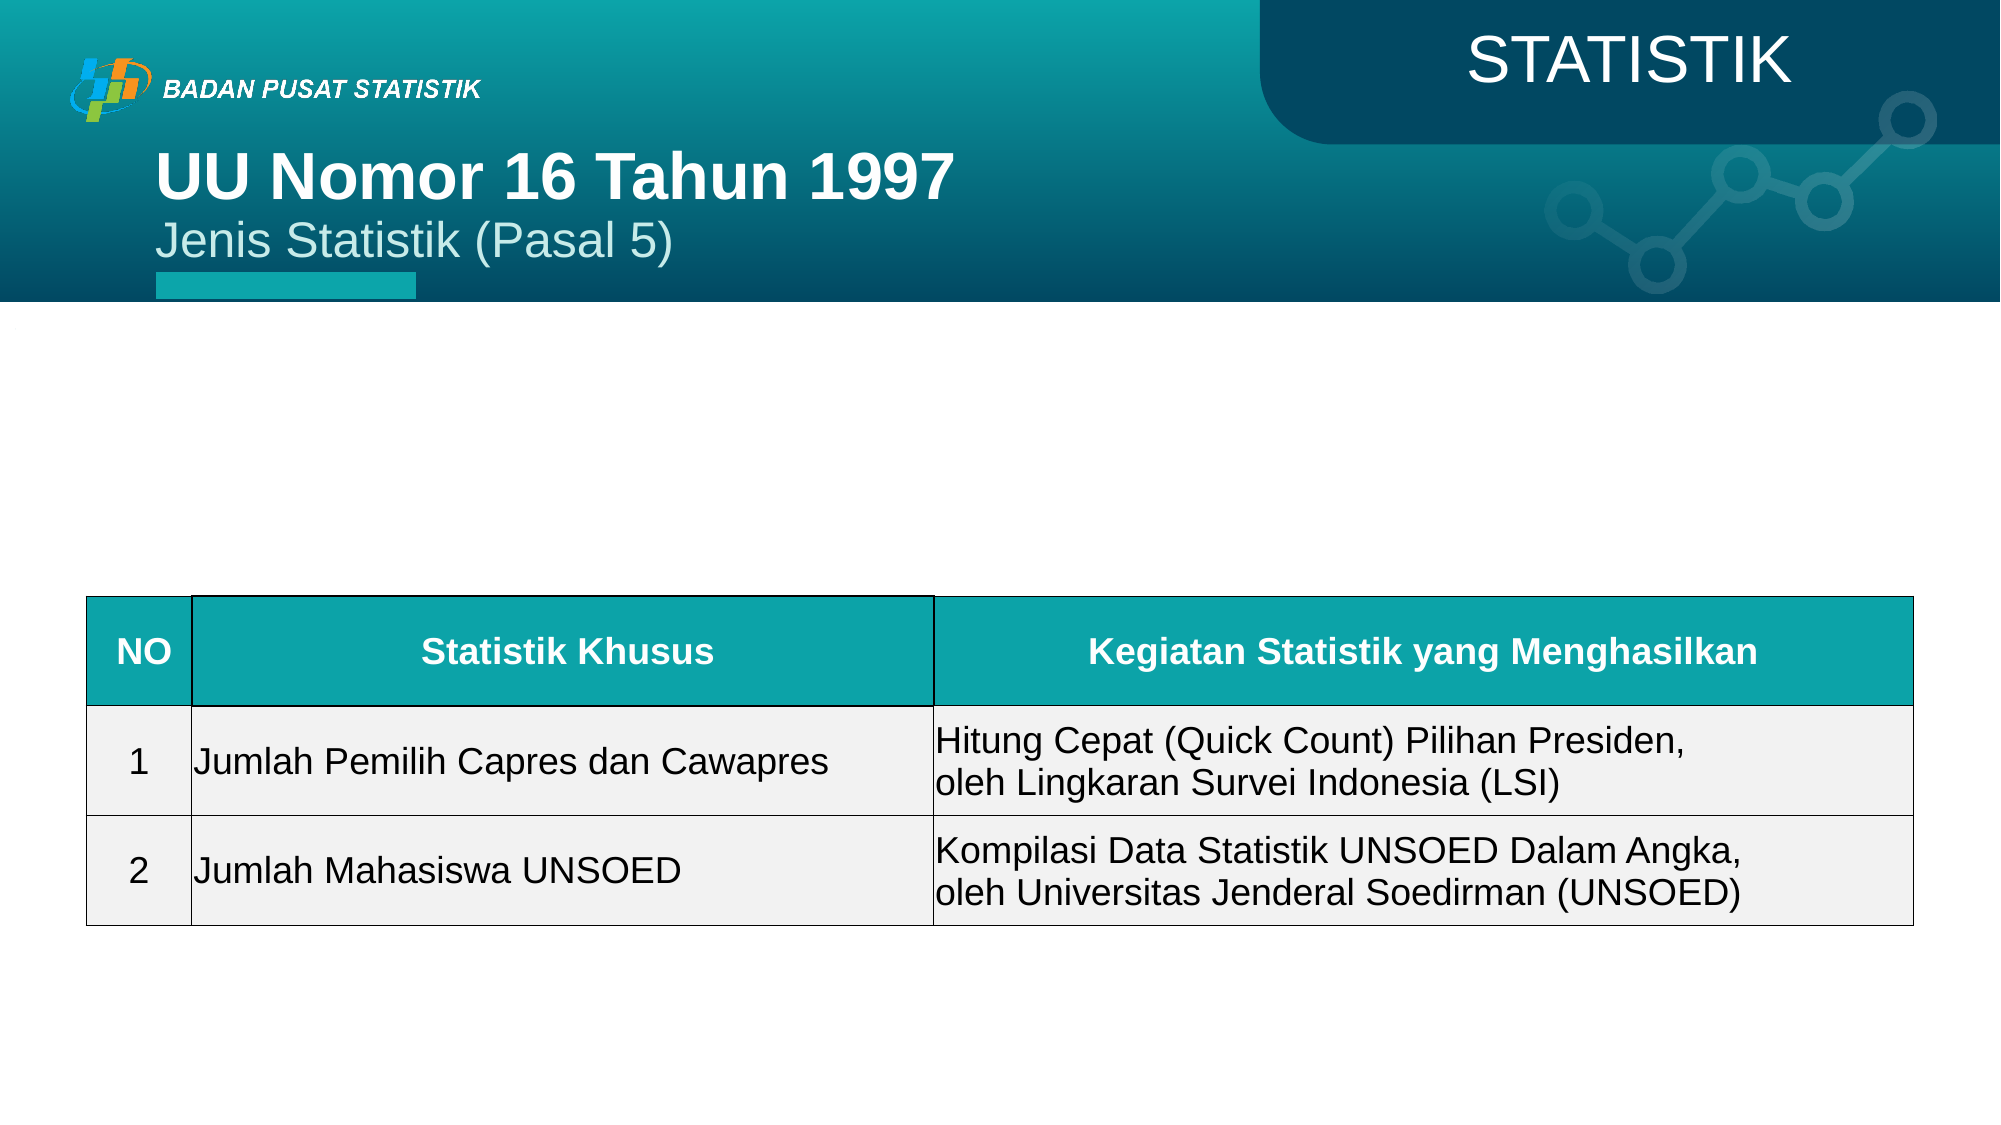

STATISTIK
UU Nomor 16 Tahun 1997
Jenis Statistik (Pasal 5)

### Chart

| Category |
|---|
| NO | Statistik Khusus | Kegiatan Statistik yang Menghasilkan |
| --- | --- | --- |
| 1 | Jumlah Pemilih Capres dan Cawapres | Hitung Cepat (Quick Count) Pilihan Presiden, oleh Lingkaran Survei Indonesia (LSI) |
| 2 | Jumlah Mahasiswa UNSOED | Kompilasi Data Statistik UNSOED Dalam Angka, oleh Universitas Jenderal Soedirman (UNSOED) |